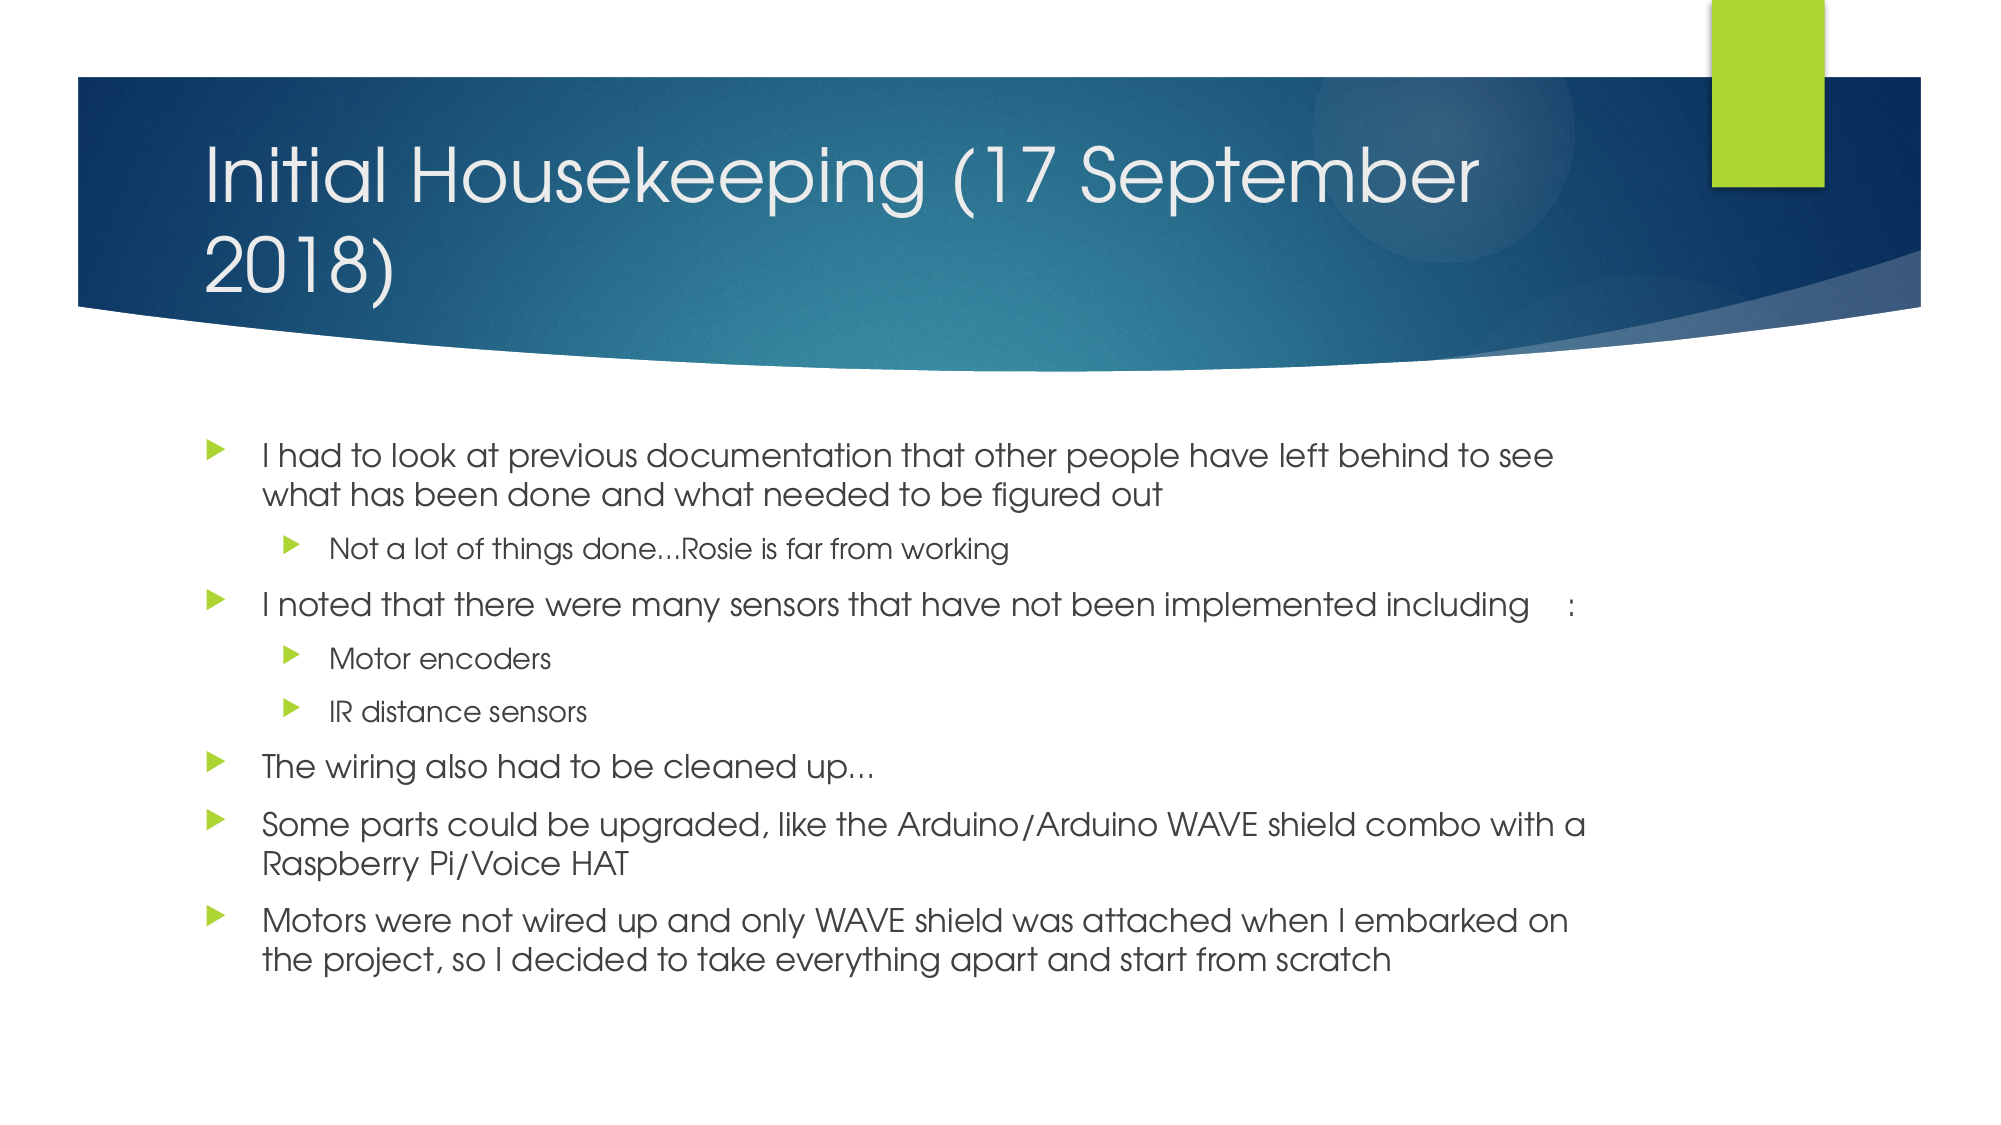

# Initial Housekeeping (17 September 2018)
I had to look at previous documentation that other people have left behind to see what has been done and what needed to be figured out
Not a lot of things done…Rosie is far from working
I noted that there were many sensors that have not been implemented including	:
Motor encoders
IR distance sensors
The wiring also had to be cleaned up…
Some parts could be upgraded, like the Arduino/Arduino WAVE shield combo with a Raspberry Pi/Voice HAT
Motors were not wired up and only WAVE shield was attached when I embarked on the project, so I decided to take everything apart and start from scratch